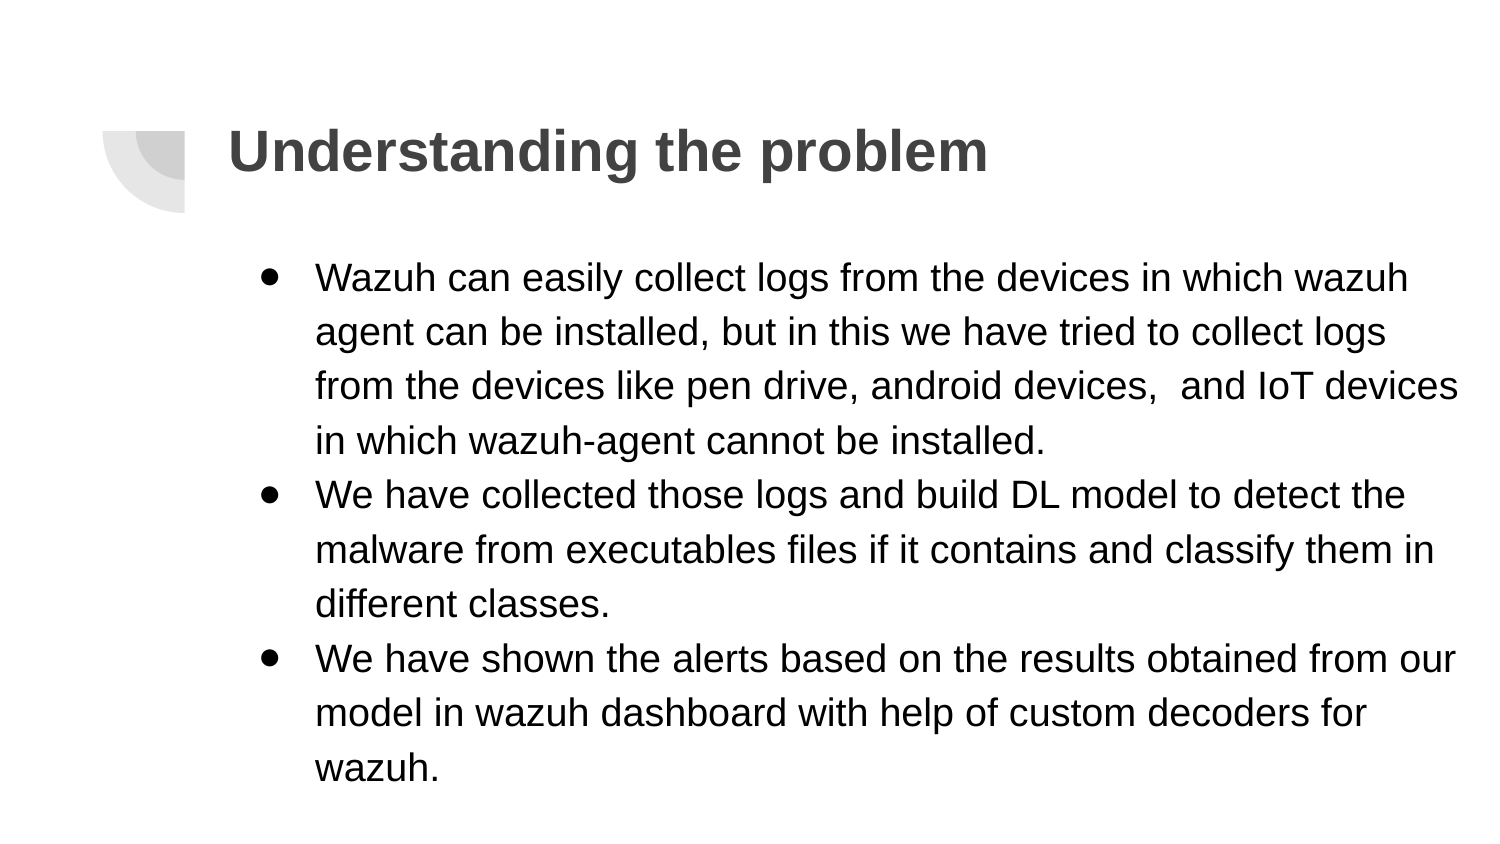

# Understanding the problem
Wazuh can easily collect logs from the devices in which wazuh agent can be installed, but in this we have tried to collect logs from the devices like pen drive, android devices,  and IoT devices in which wazuh-agent cannot be installed.
We have collected those logs and build DL model to detect the malware from executables files if it contains and classify them in different classes.
We have shown the alerts based on the results obtained from our model in wazuh dashboard with help of custom decoders for wazuh.
01